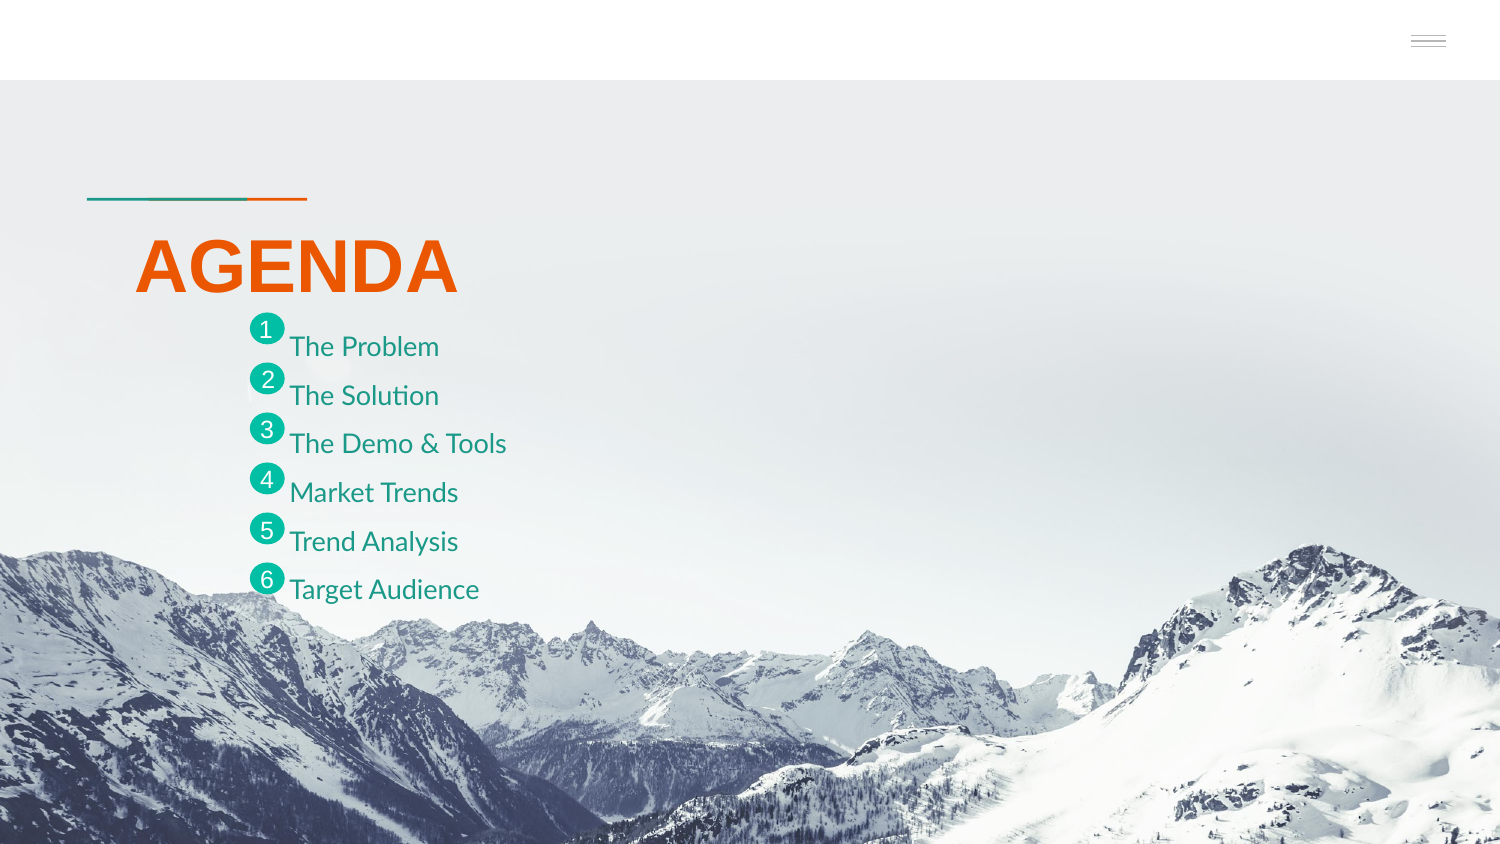

# AGENDA
1

The Problem
The Solution
The Demo & Tools
Market Trends
Trend Analysis
Target Audience
2

3

4

5

6